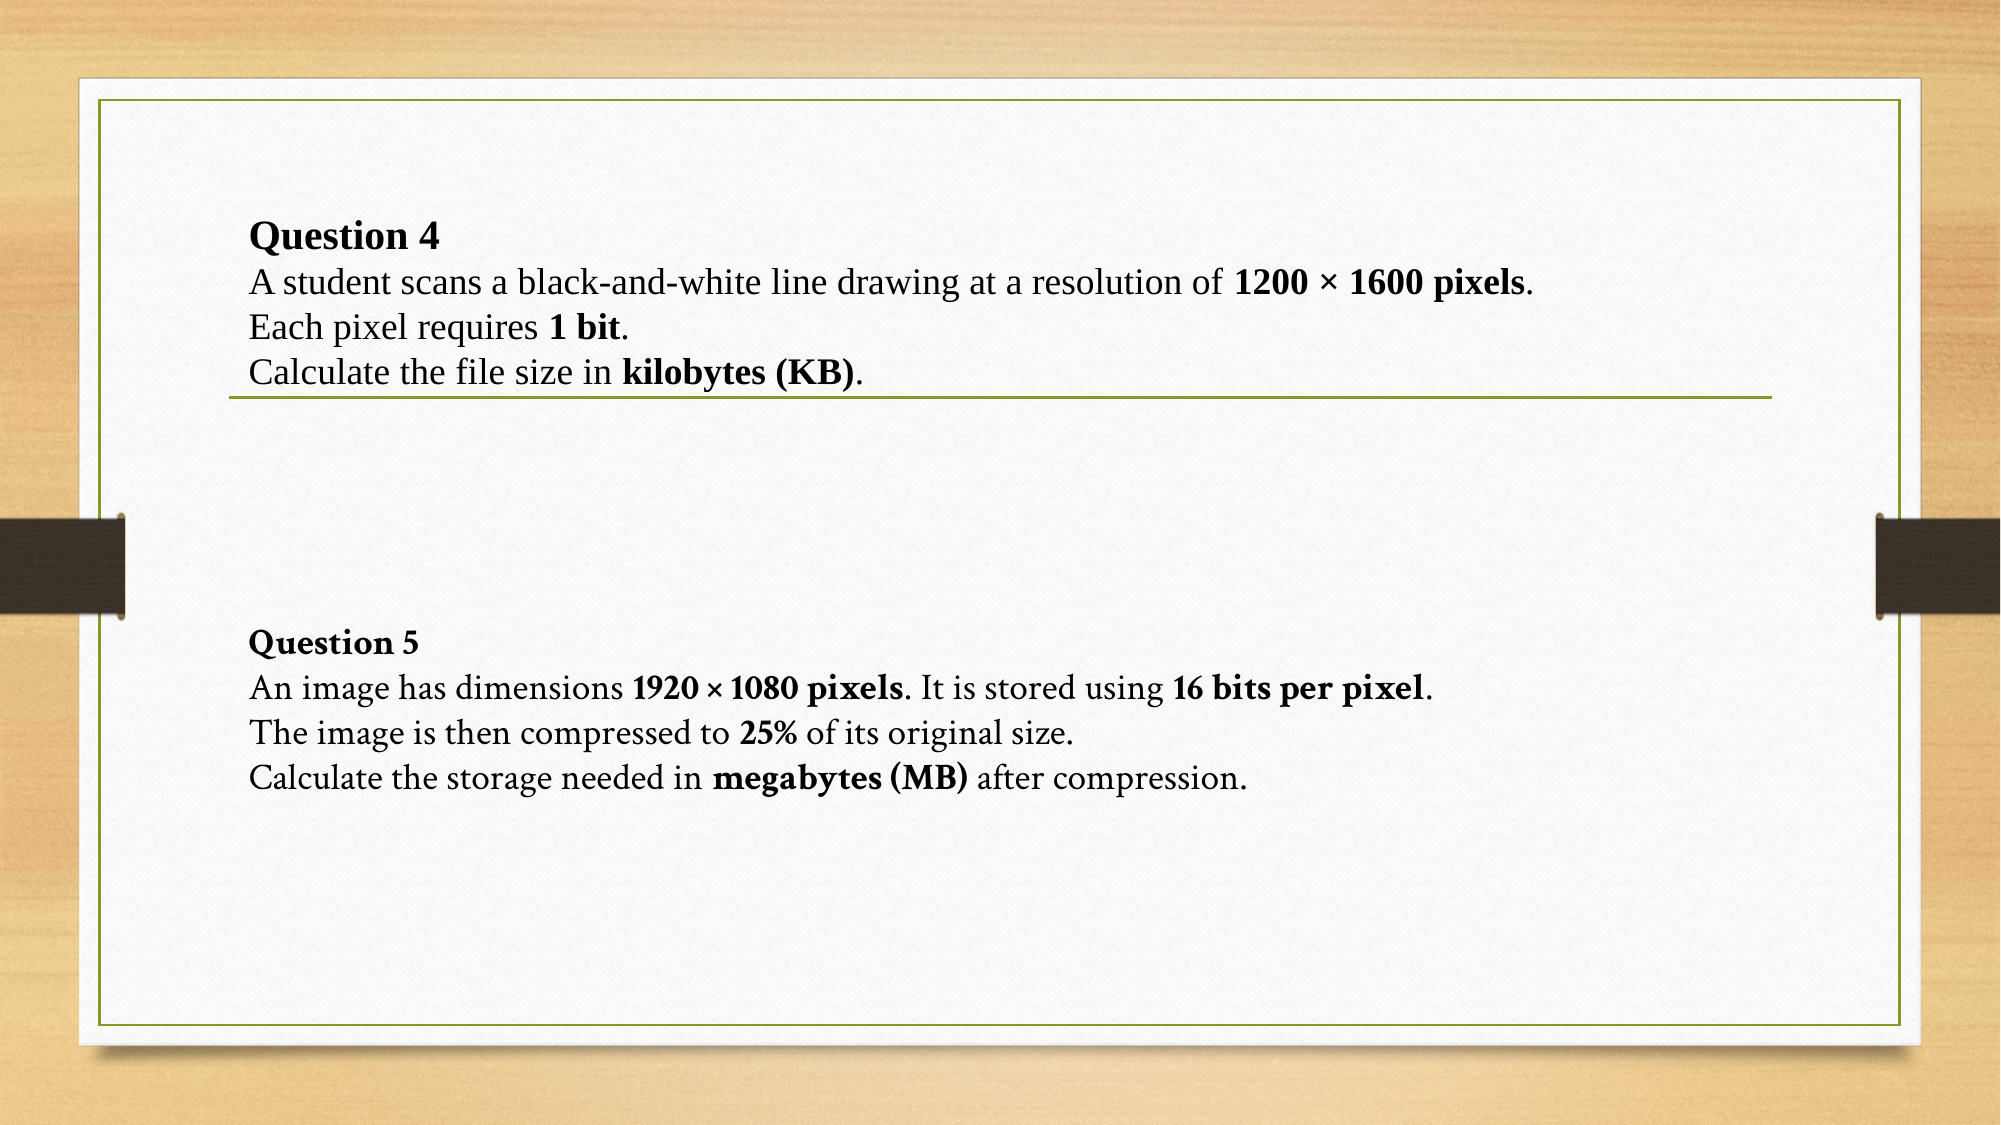

Question 4
A student scans a black-and-white line drawing at a resolution of 1200 × 1600 pixels.
Each pixel requires 1 bit.
Calculate the file size in kilobytes (KB).

Question 5
An image has dimensions 1920 × 1080 pixels. It is stored using 16 bits per pixel.
The image is then compressed to 25% of its original size.
Calculate the storage needed in megabytes (MB) after compression.